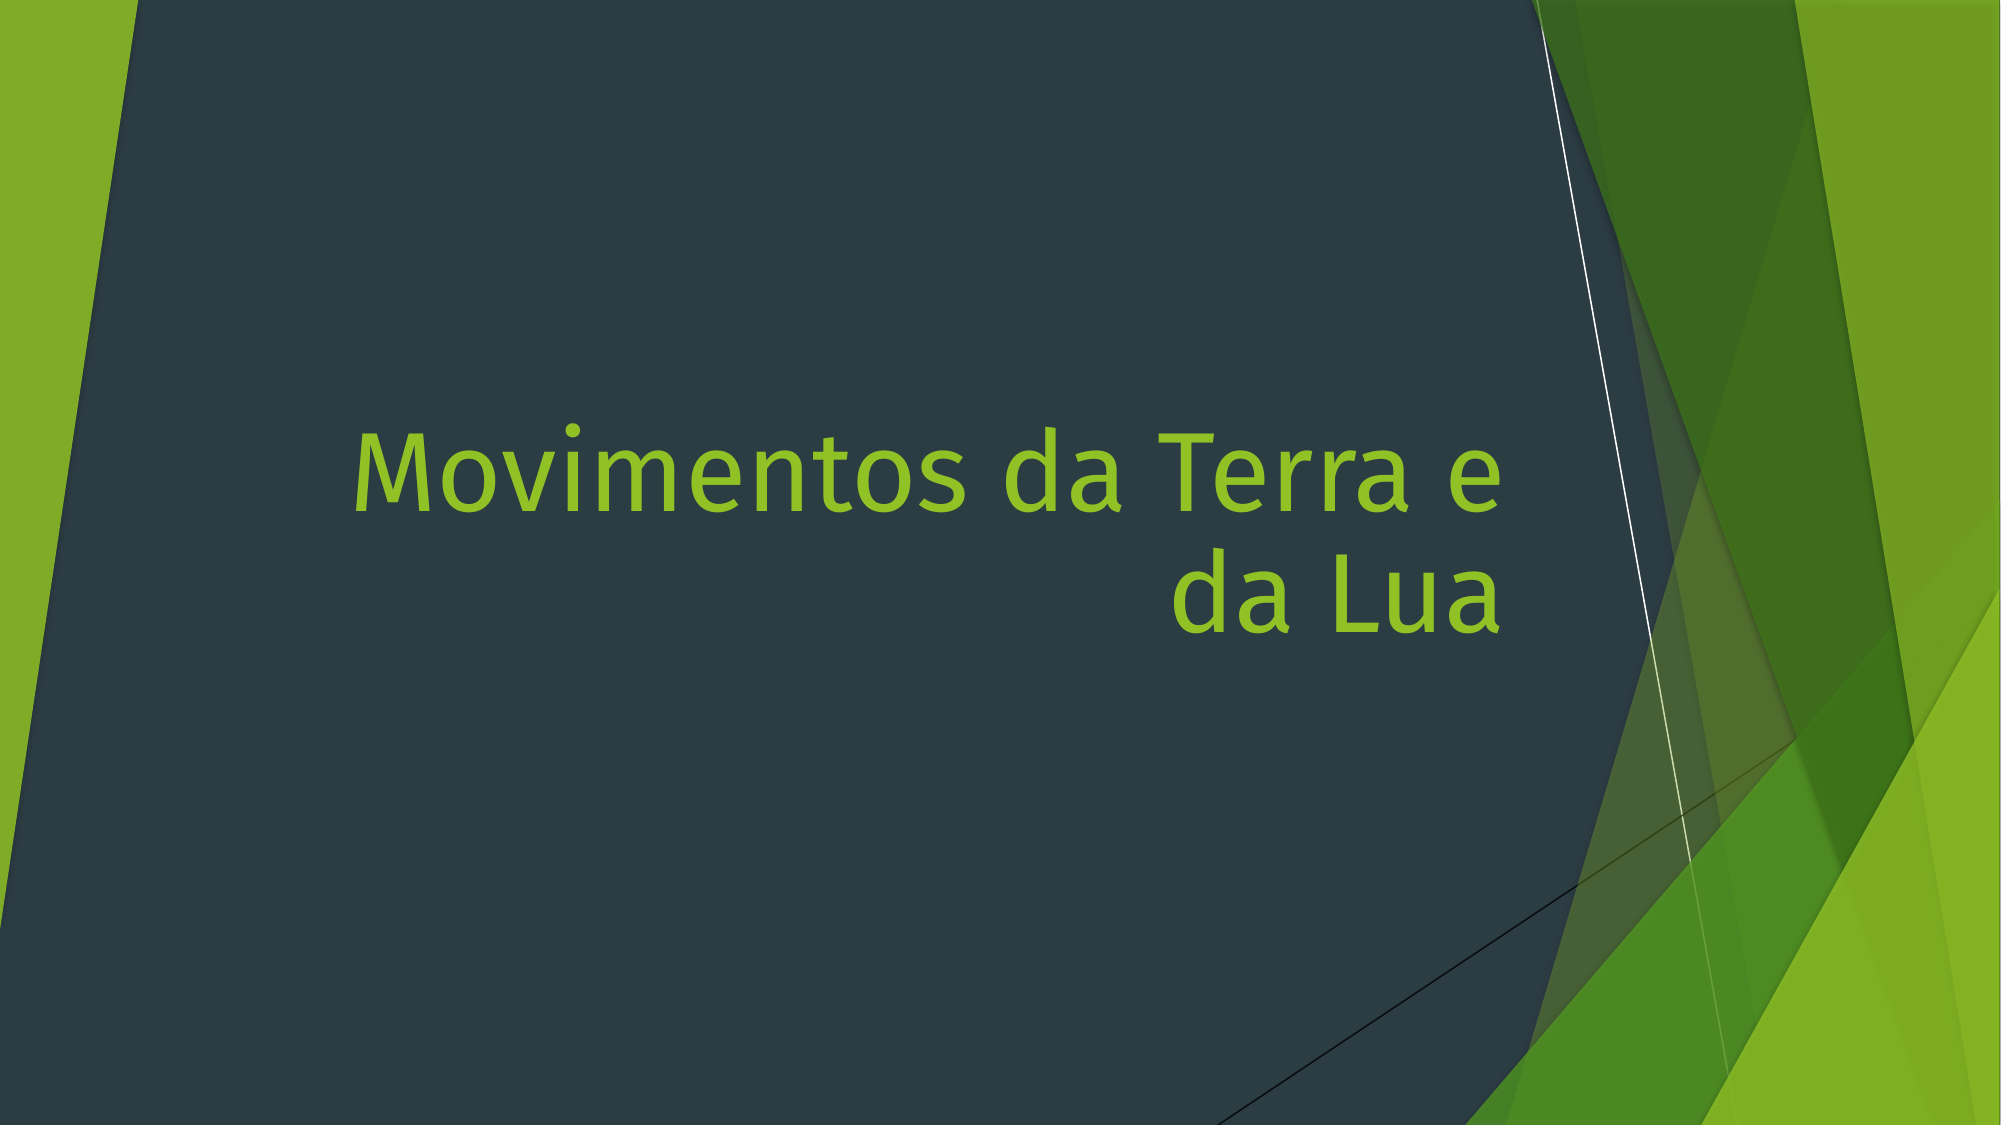

# Movimentos da Terra e da Lua